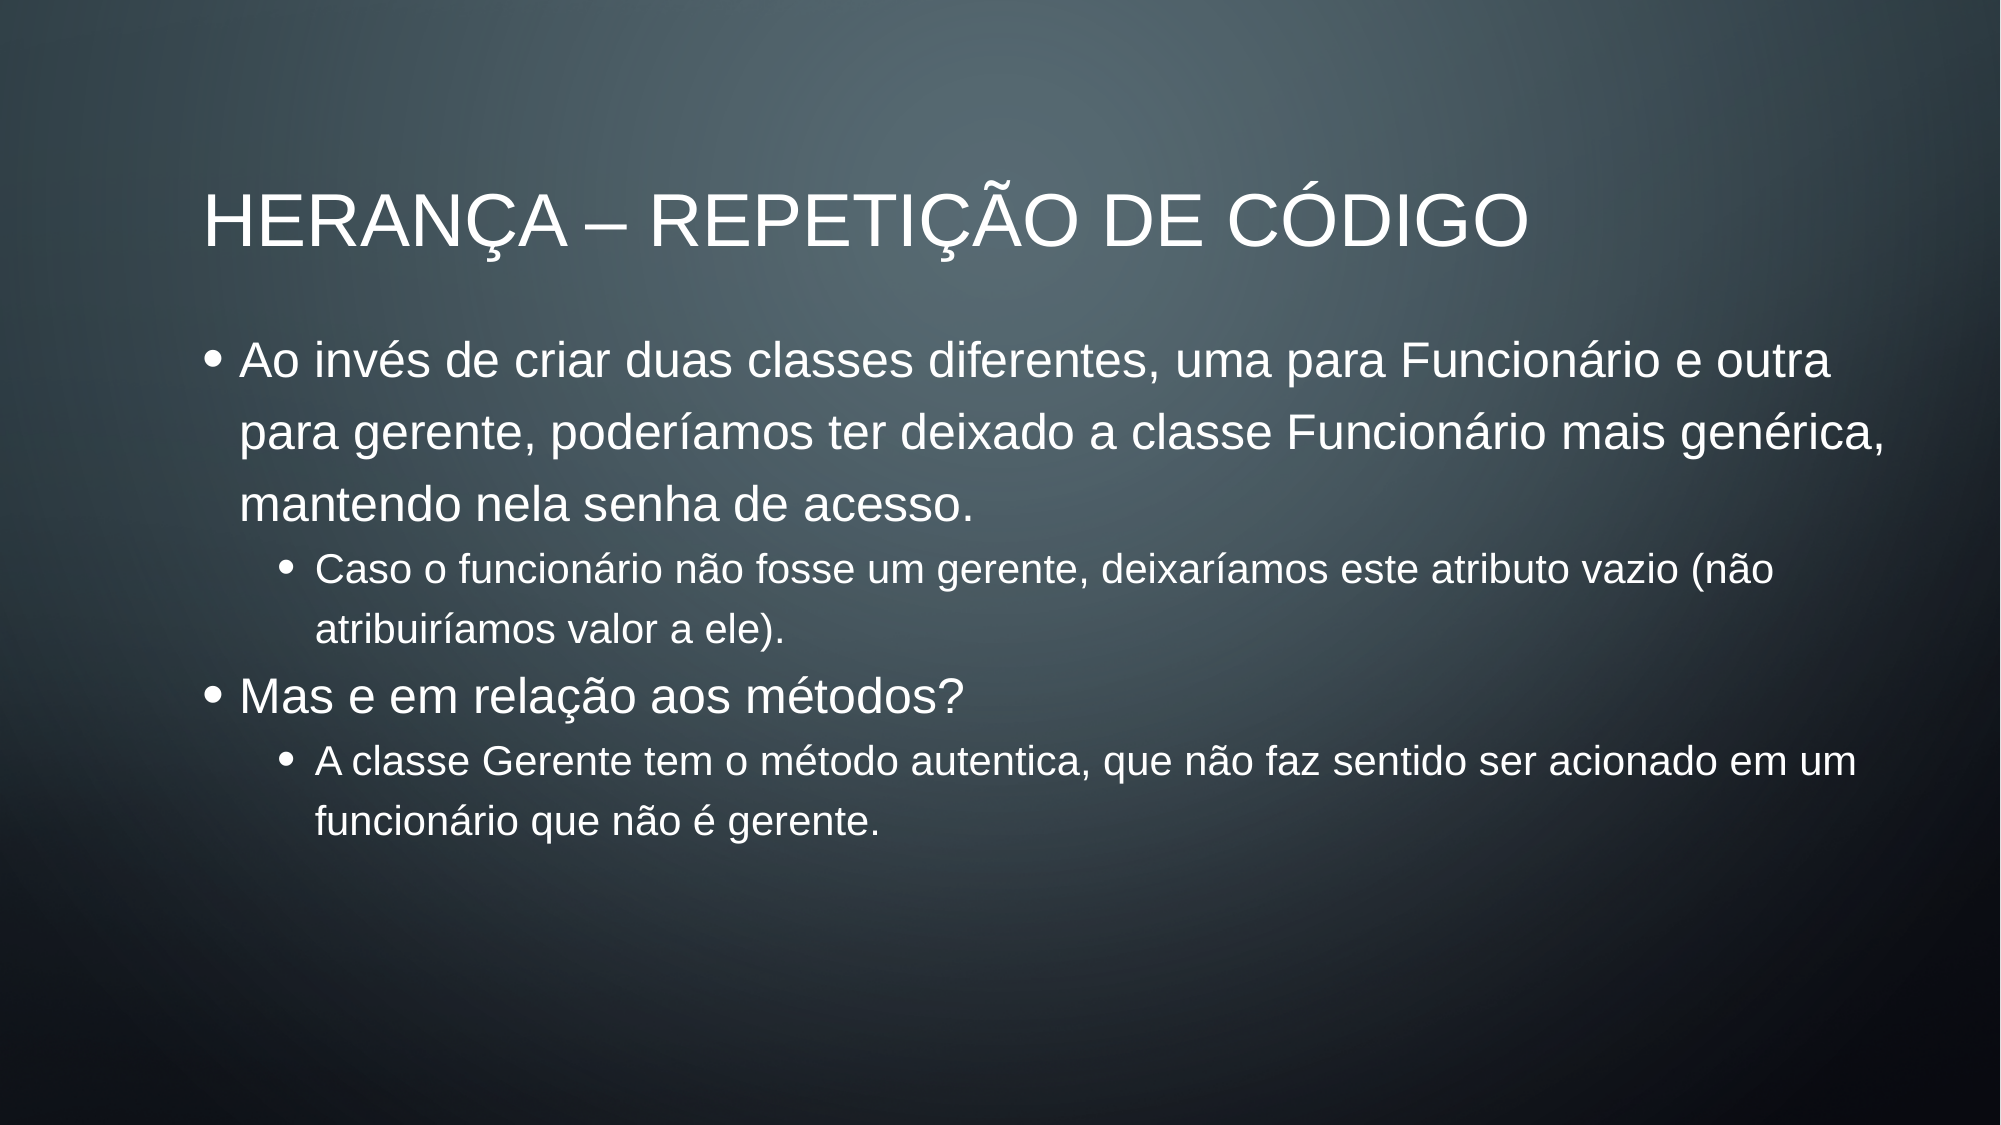

# HERANÇA – REPETIÇÃO DE CÓDIGO
Ao invés de criar duas classes diferentes, uma para Funcionário e outra para gerente, poderíamos ter deixado a classe Funcionário mais genérica, mantendo nela senha de acesso.
Caso o funcionário não fosse um gerente, deixaríamos este atributo vazio (não atribuiríamos valor a ele).
Mas e em relação aos métodos?
A classe Gerente tem o método autentica, que não faz sentido ser acionado em um funcionário que não é gerente.